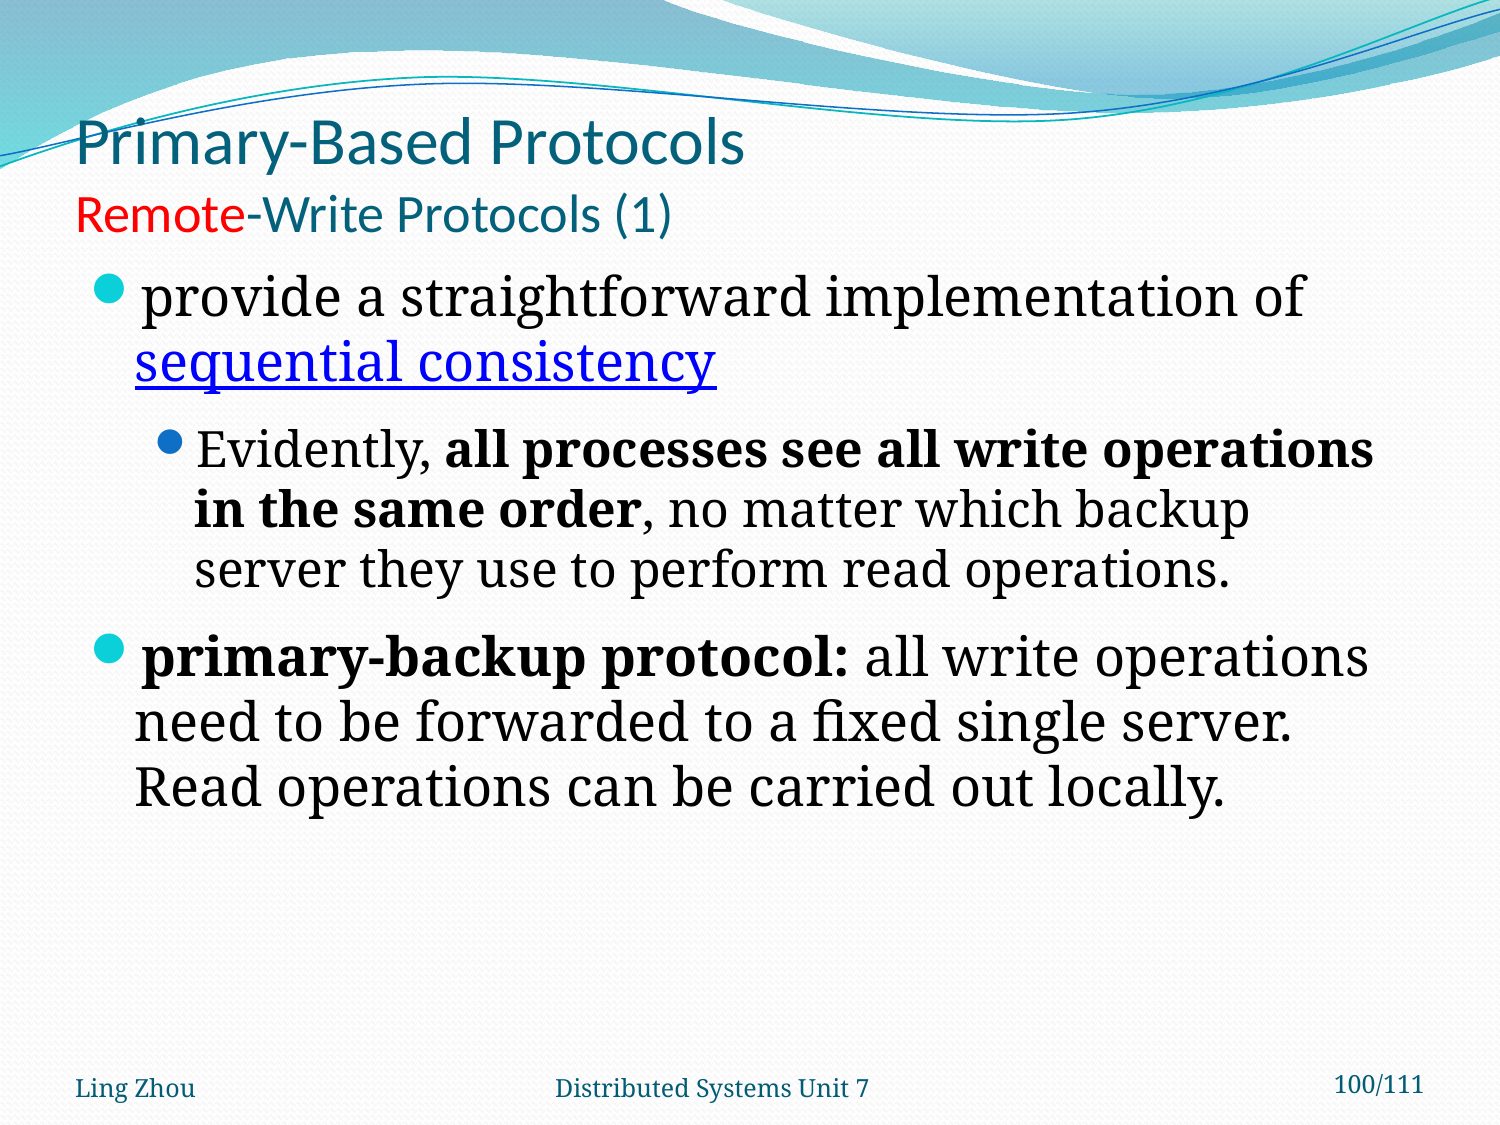

# Primary-Based Protocols Remote-Write Protocols (1)
provide a straightforward implementation of sequential consistency
Evidently, all processes see all write operations in the same order, no matter which backup server they use to perform read operations.
primary-backup protocol: all write operations need to be forwarded to a fixed single server. Read operations can be carried out locally.
Ling Zhou
Distributed Systems Unit 7
100/111